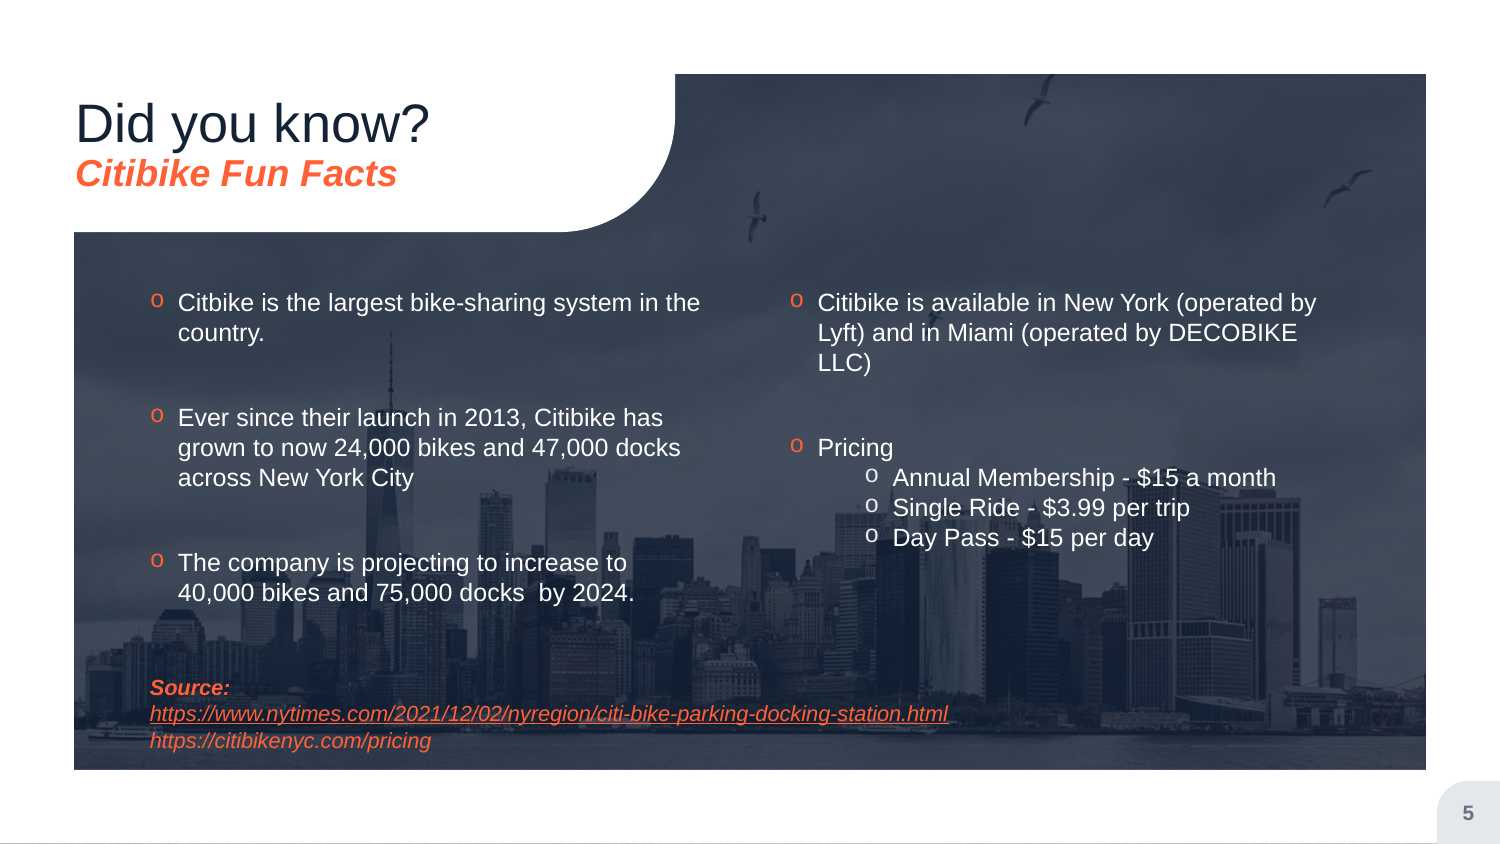

# Did you know? Citibike Fun Facts
Citbike is the largest bike-sharing system in the country.

Ever since their launch in 2013, Citibike has grown to now 24,000 bikes and 47,000 docks across New York City

The company is projecting to increase to 40,000 bikes and 75,000 docks  by 2024.

Citibike is available in New York (operated by Lyft) and in Miami (operated by DECOBIKE LLC)

Pricing
Annual Membership - $15 a month
Single Ride - $3.99 per trip
Day Pass - $15 per day

Source:
https://www.nytimes.com/2021/12/02/nyregion/citi-bike-parking-docking-station.html
https://citibikenyc.com/pricing

5